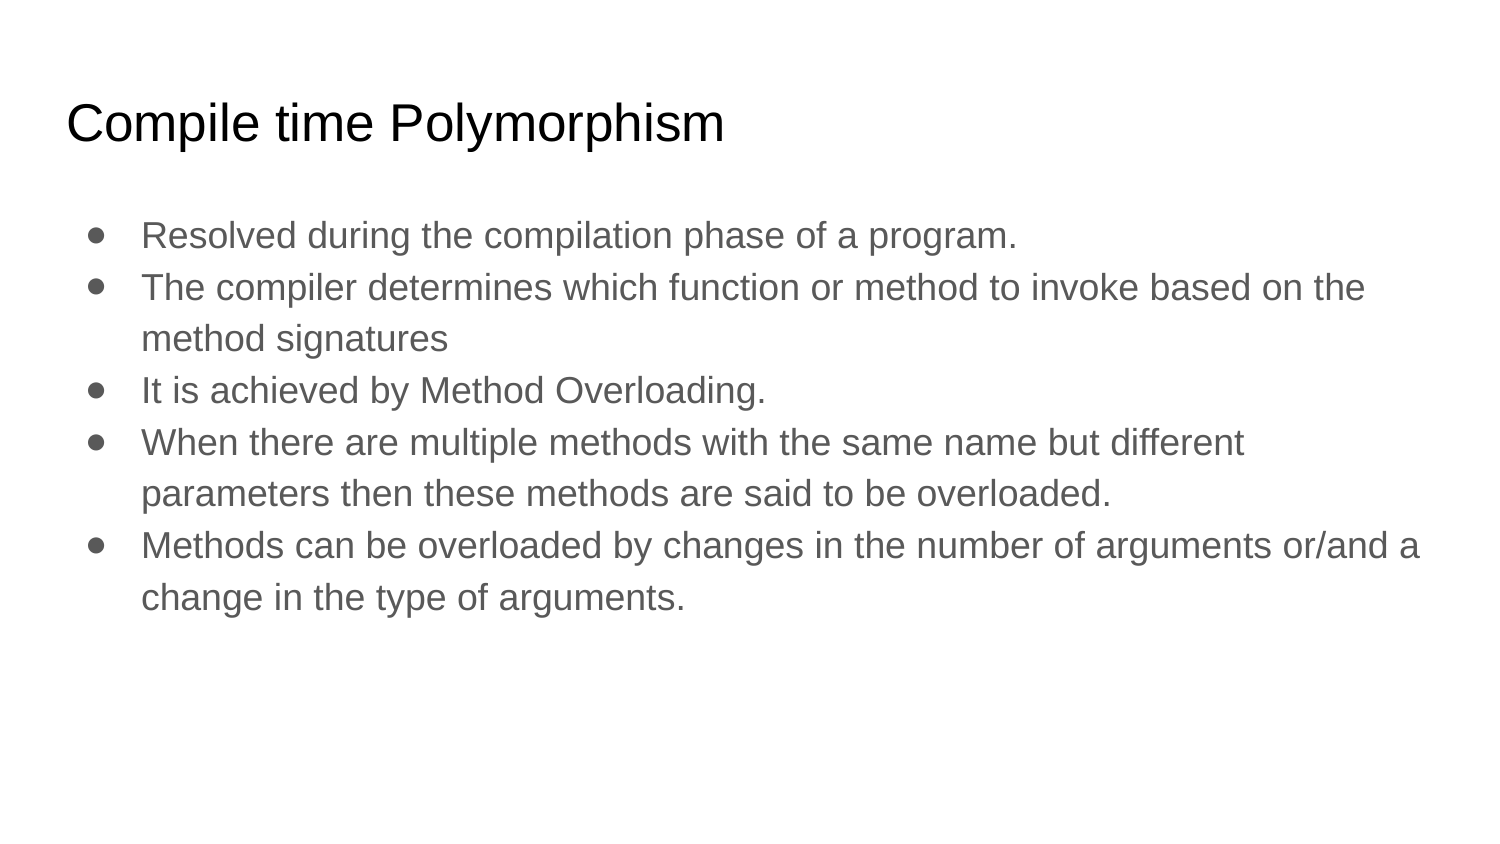

# Compile time Polymorphism
Resolved during the compilation phase of a program.
The compiler determines which function or method to invoke based on the method signatures
It is achieved by Method Overloading.
When there are multiple methods with the same name but different parameters then these methods are said to be overloaded.
Methods can be overloaded by changes in the number of arguments or/and a change in the type of arguments.